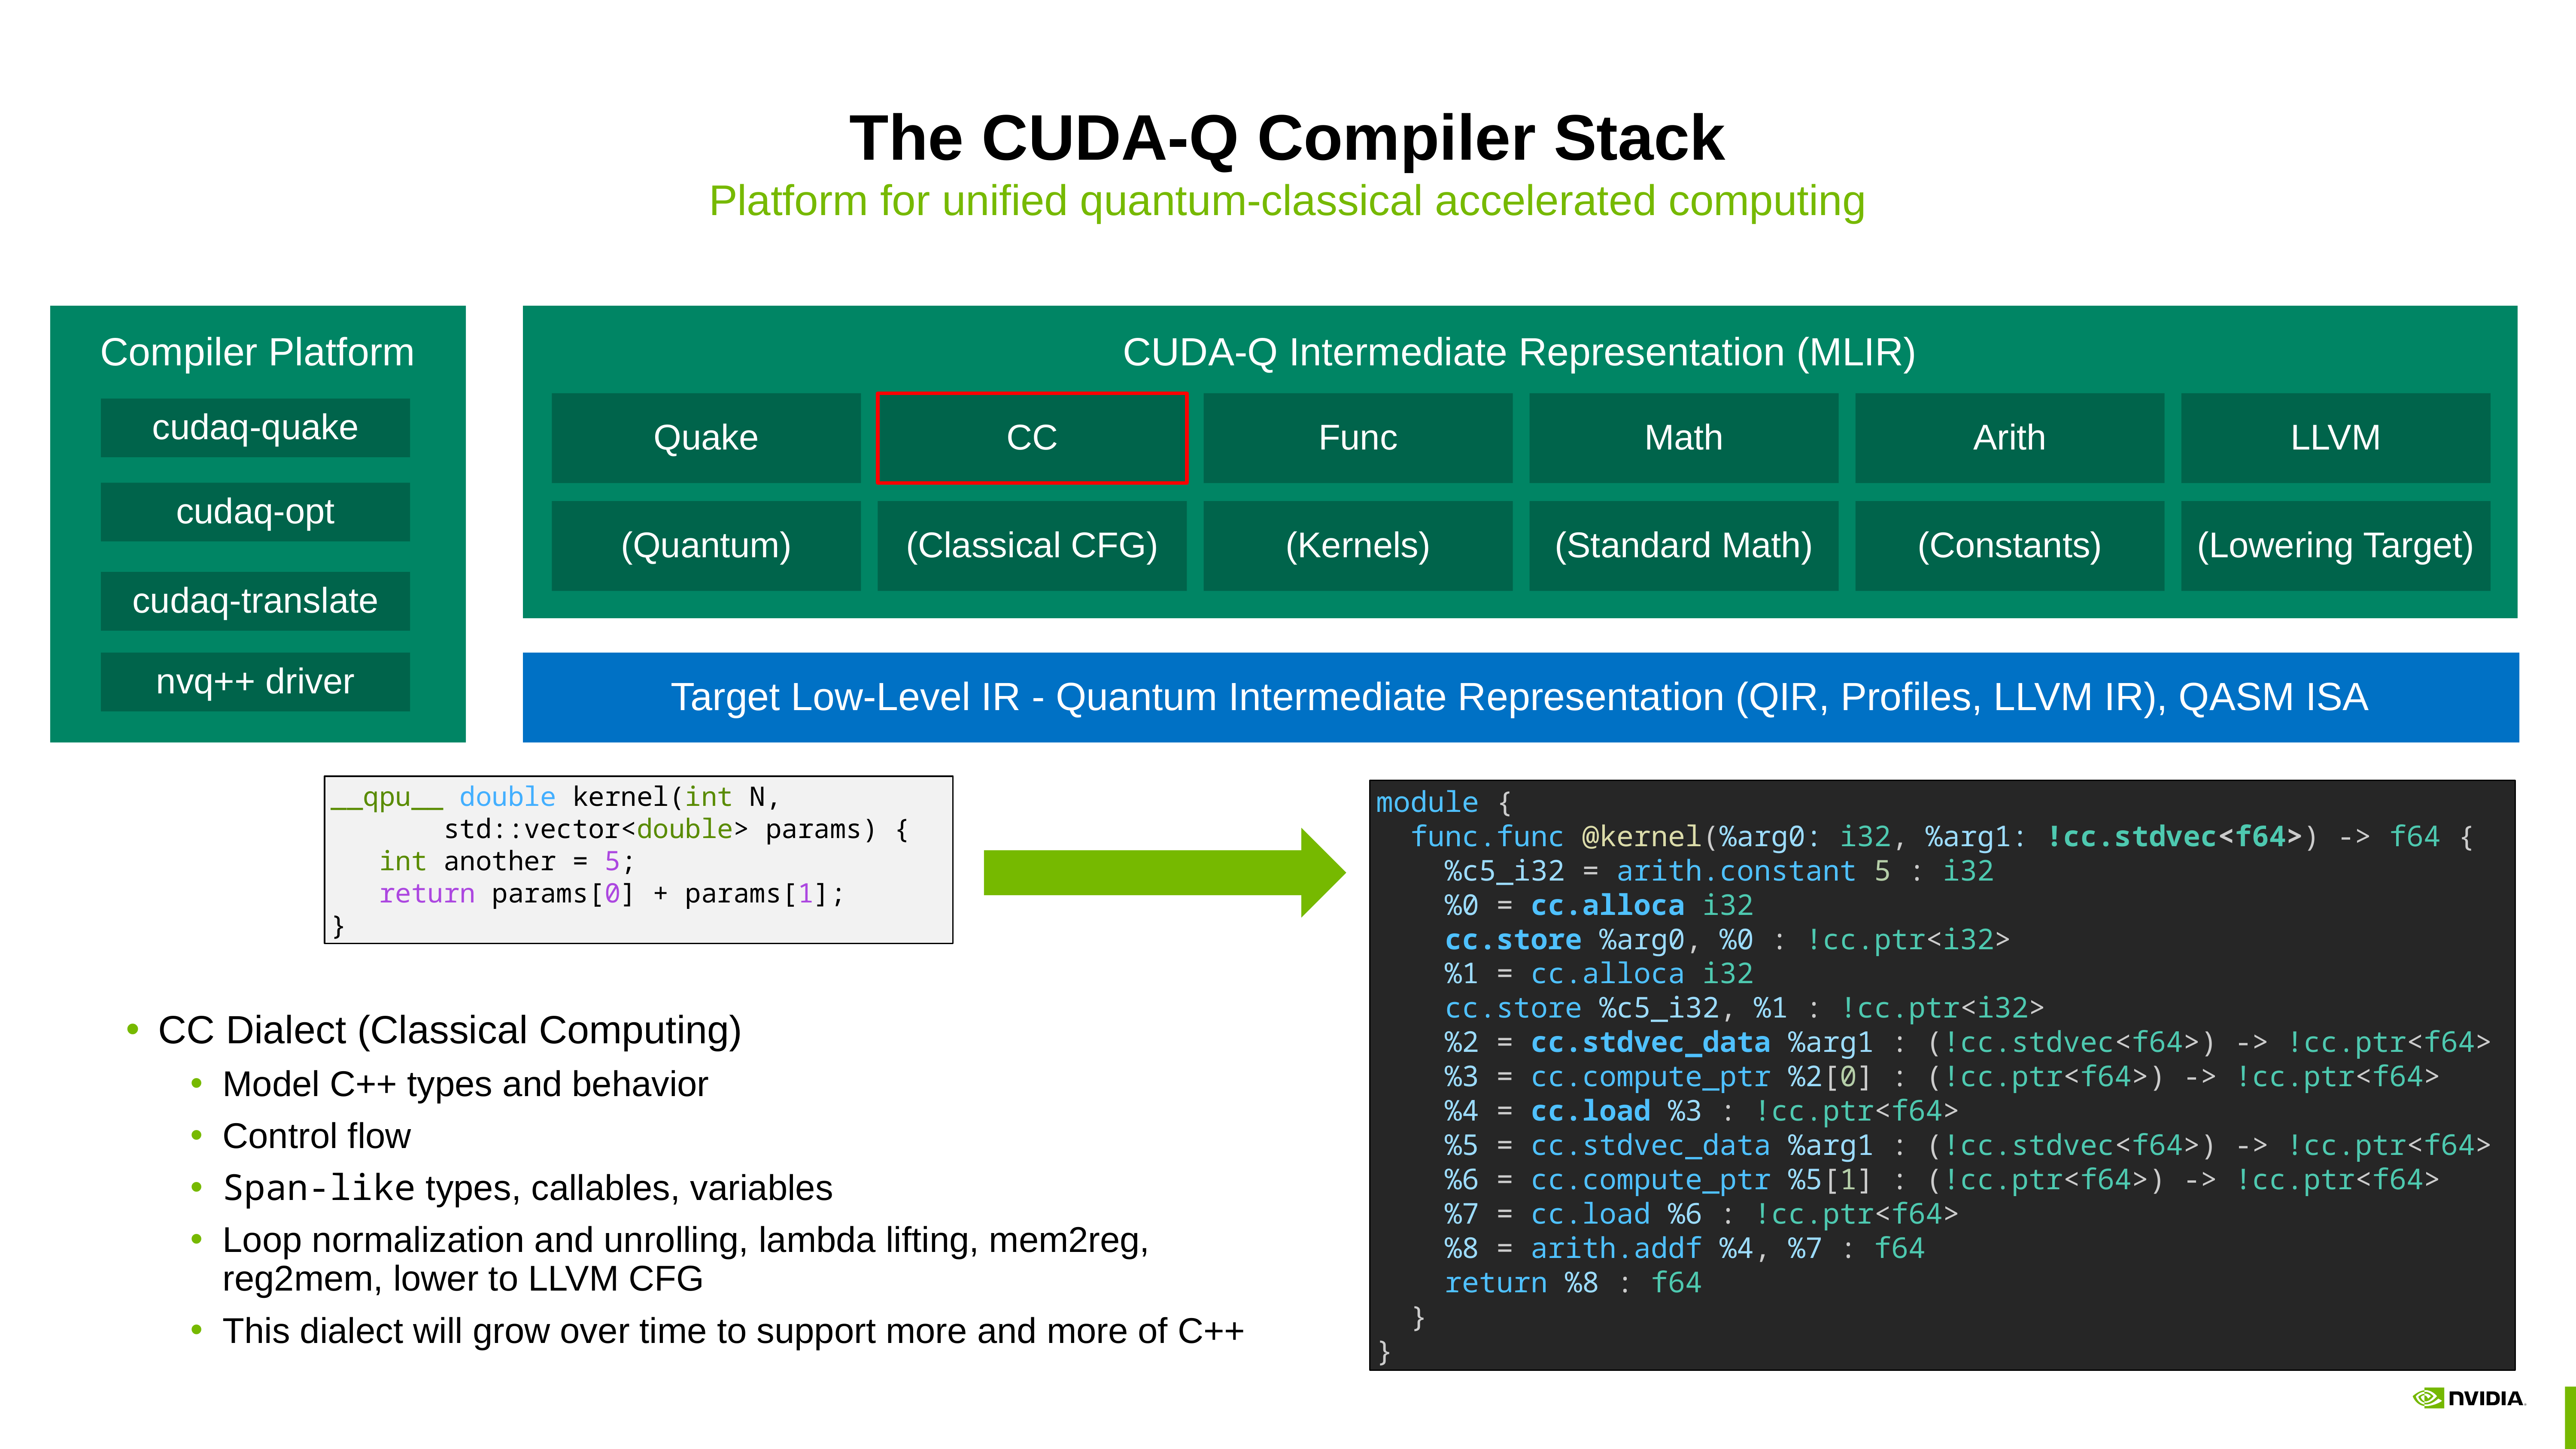

# The CUDA-Q Compiler Stack

Platform for unified quantum-classical accelerated computing
Compiler Platform
CUDA-Q Intermediate Representation (MLIR)
Quake
CC
Func
Math
Arith
LLVM
cudaq-quake
cudaq-opt
(Quantum)
(Classical CFG)
(Kernels)
(Standard Math)
(Constants)
(Lowering Target)
cudaq-translate
nvq++ driver
Target Low-Level IR - Quantum Intermediate Representation (QIR, Profiles, LLVM IR), QASM ISA
__qpu__ double kernel(int N,
       std::vector<double> params) {
   int another = 5;
   return params[0] + params[1];
}
module {
  func.func @kernel(%arg0: i32, %arg1: !cc.stdvec<f64>) -> f64 {
    %c5_i32 = arith.constant 5 : i32
    %0 = cc.alloca i32
    cc.store %arg0, %0 : !cc.ptr<i32>
    %1 = cc.alloca i32
    cc.store %c5_i32, %1 : !cc.ptr<i32>
    %2 = cc.stdvec_data %arg1 : (!cc.stdvec<f64>) -> !cc.ptr<f64>
    %3 = cc.compute_ptr %2[0] : (!cc.ptr<f64>) -> !cc.ptr<f64>
    %4 = cc.load %3 : !cc.ptr<f64>
    %5 = cc.stdvec_data %arg1 : (!cc.stdvec<f64>) -> !cc.ptr<f64>
    %6 = cc.compute_ptr %5[1] : (!cc.ptr<f64>) -> !cc.ptr<f64>
    %7 = cc.load %6 : !cc.ptr<f64>
    %8 = arith.addf %4, %7 : f64
    return %8 : f64
  }
}

CC Dialect (Classical Computing)
Model C++ types and behavior
Control flow
Span-like types, callables, variables
Loop normalization and unrolling, lambda lifting, mem2reg, reg2mem, lower to LLVM CFG
This dialect will grow over time to support more and more of C++